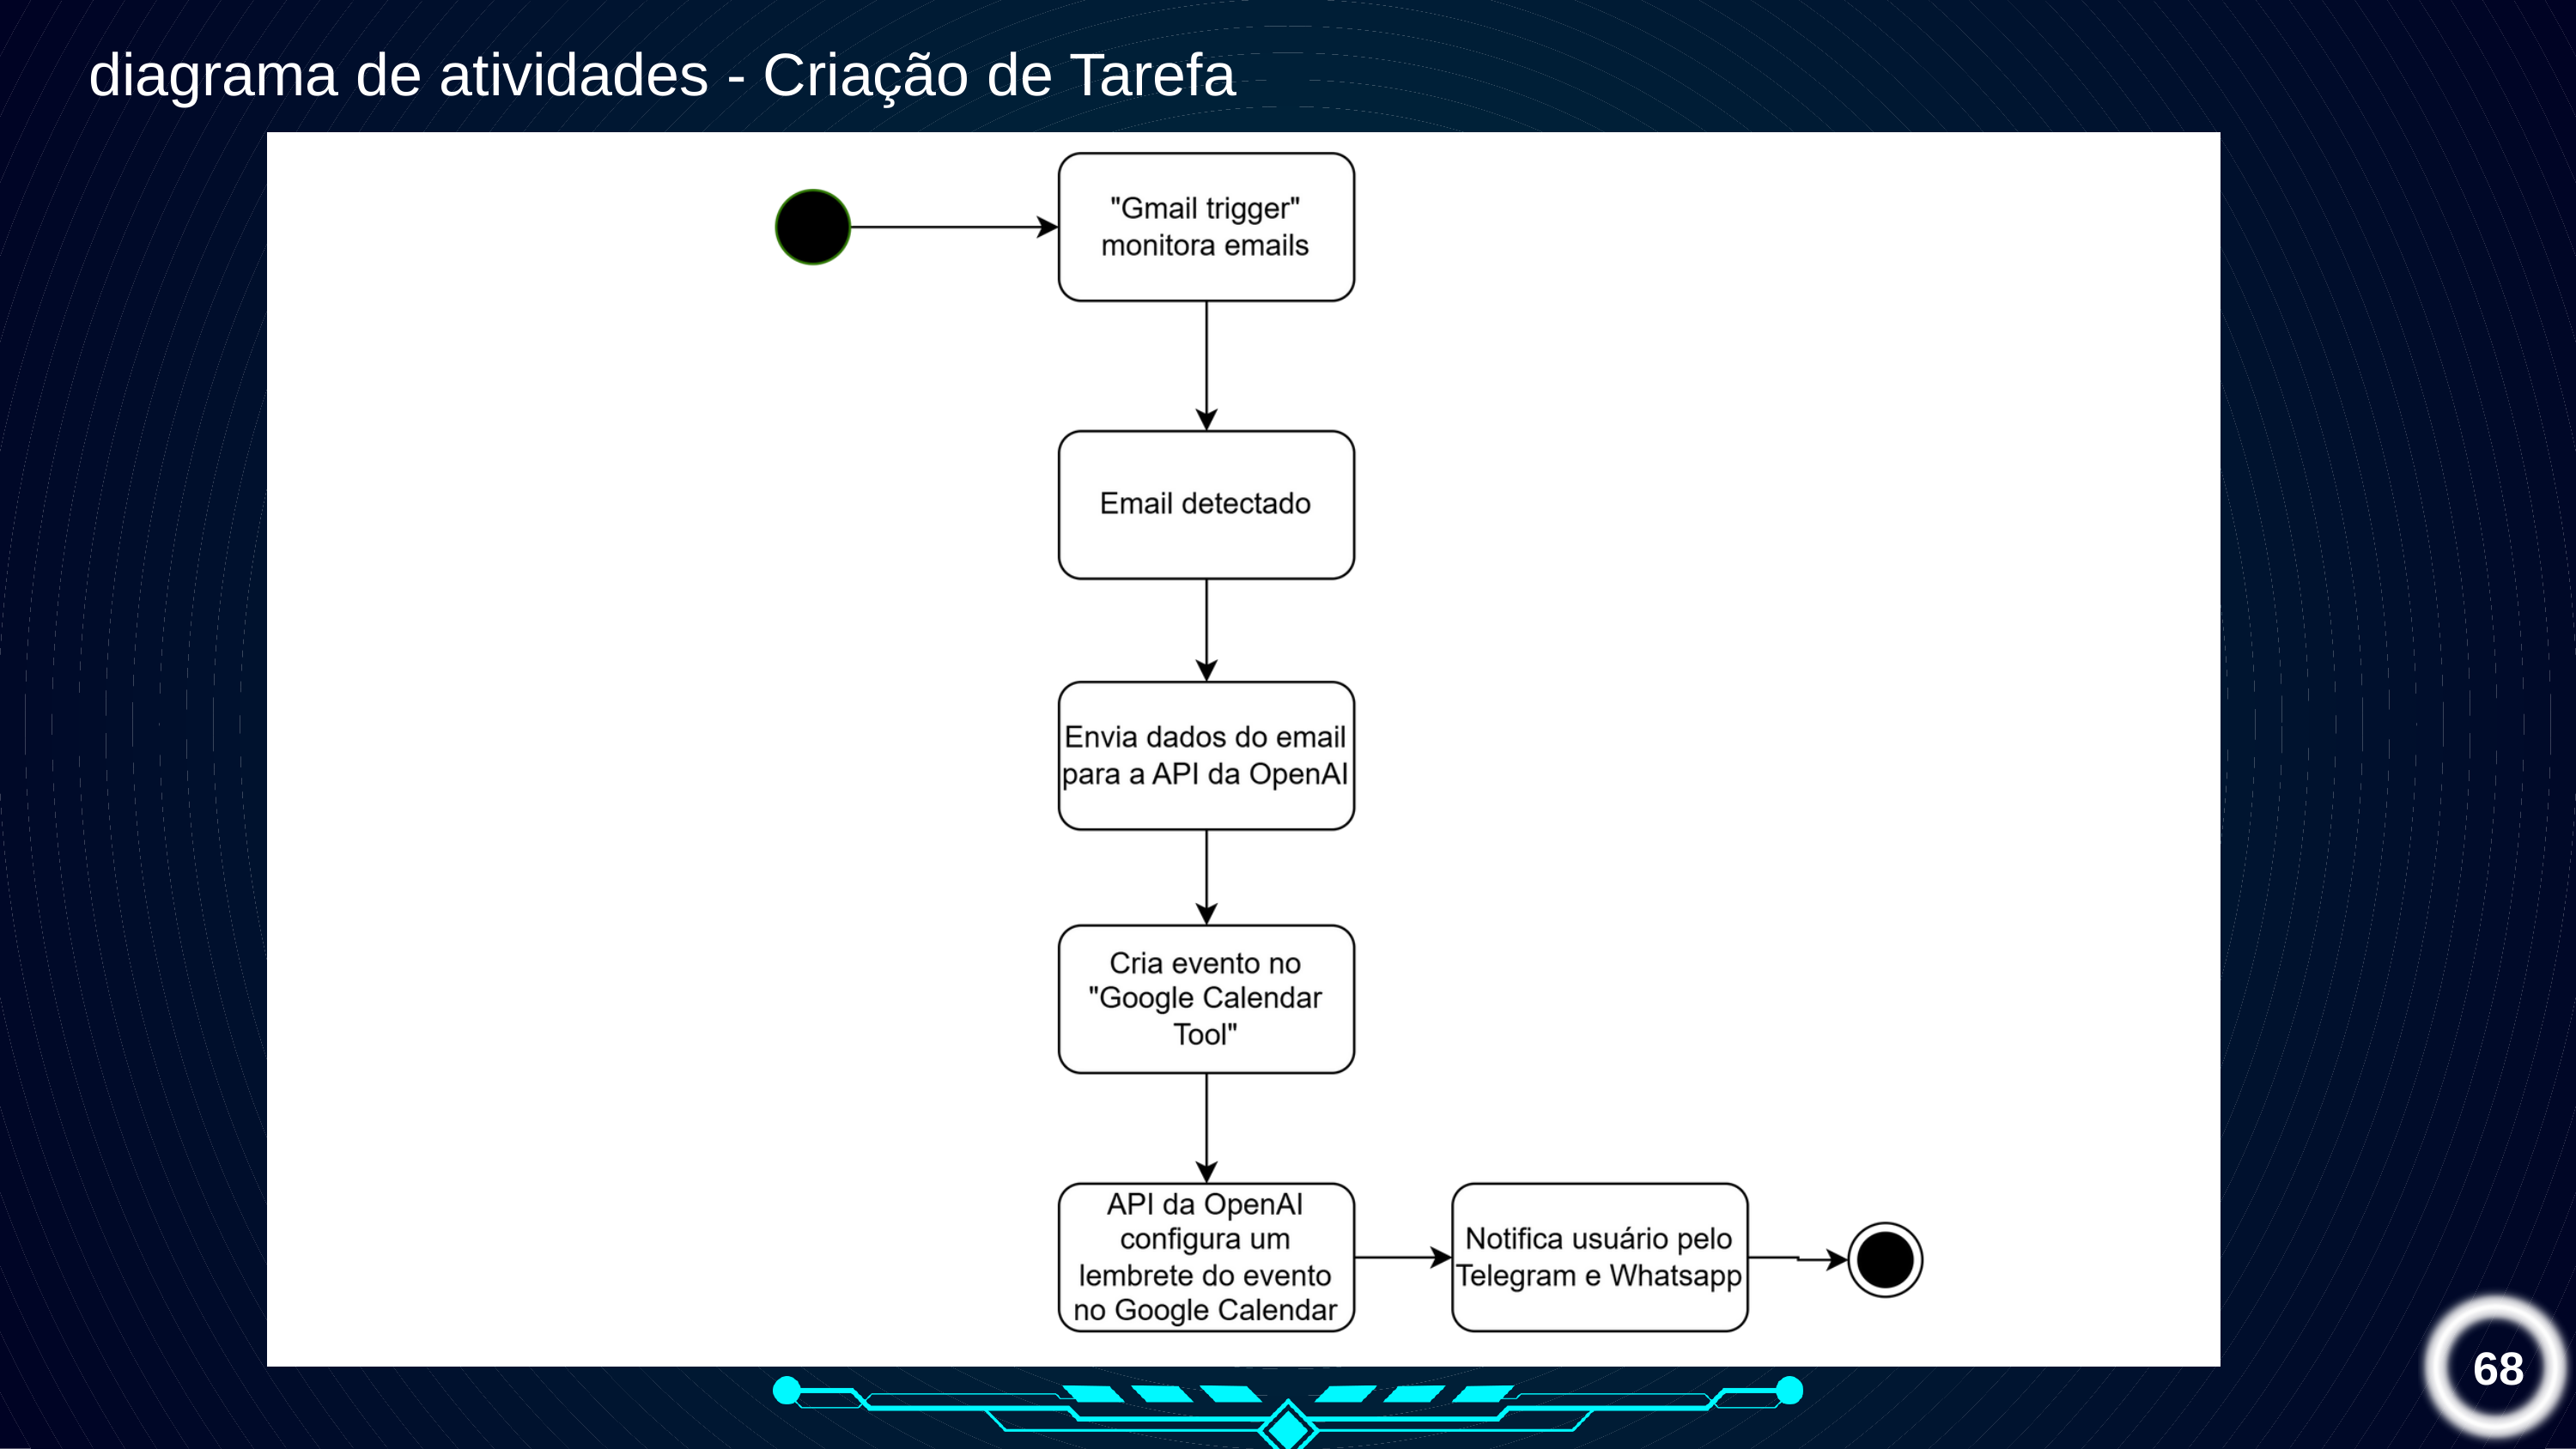

diagrama de atividades - Criação de Tarefa

68